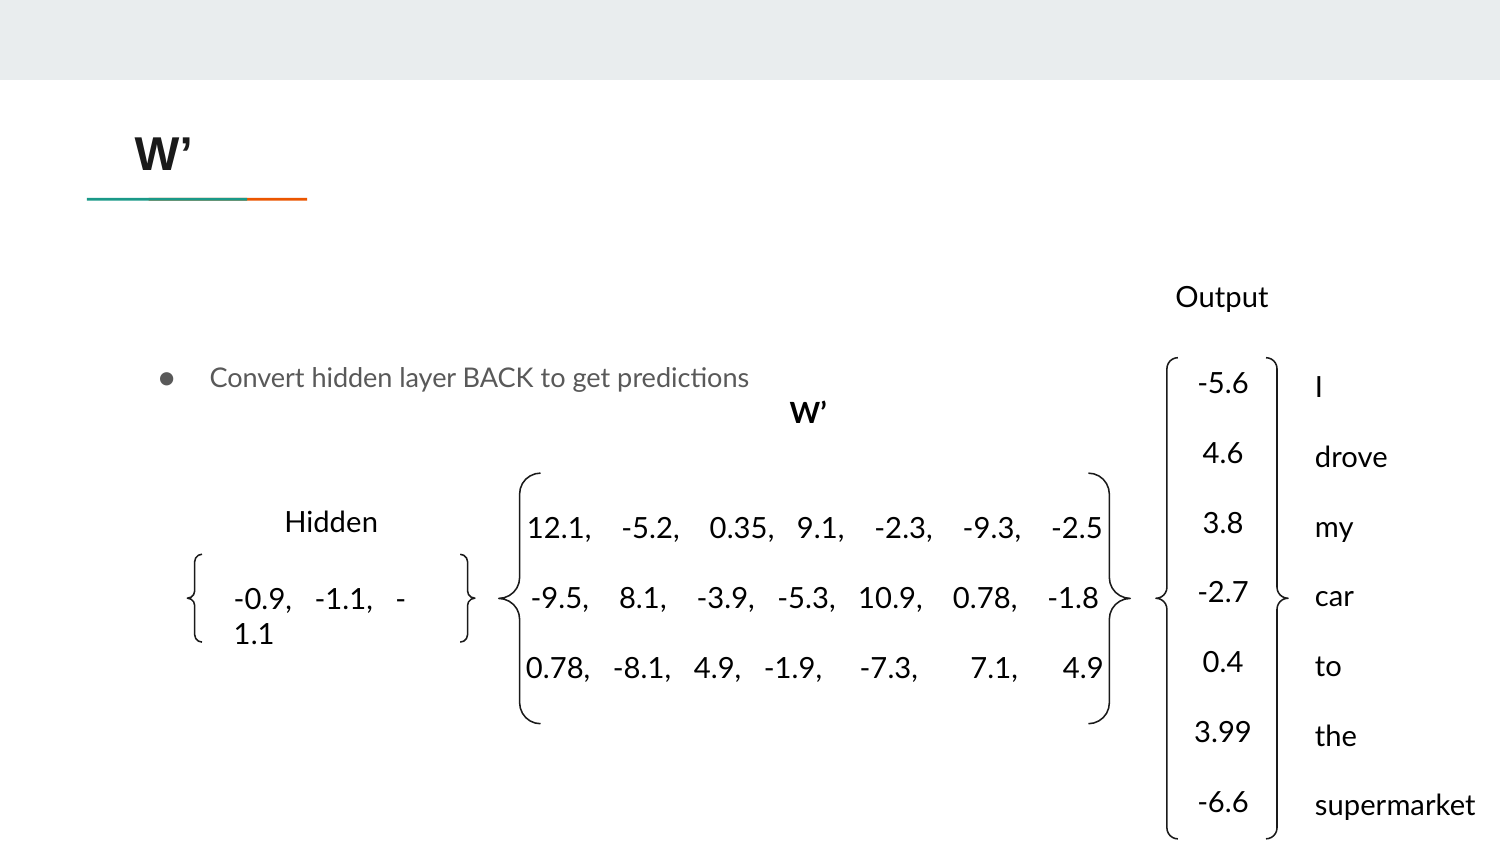

# W’
Output
-5.6

4.6

3.8

-2.7

0.4

3.99

-6.6

Convert hidden layer BACK to get predictions
I
drove
my
car
to
the
supermarket
W’

12.1,    -5.2,    0.35,   9.1,    -2.3,    -9.3,    -2.5

-9.5,    8.1,    -3.9,   -5.3,   10.9,    0.78,    -1.8

0.78,   -8.1,   4.9,   -1.9,     -7.3,       7.1,      4.9
Hidden

-0.9,   -1.1,   -1.1